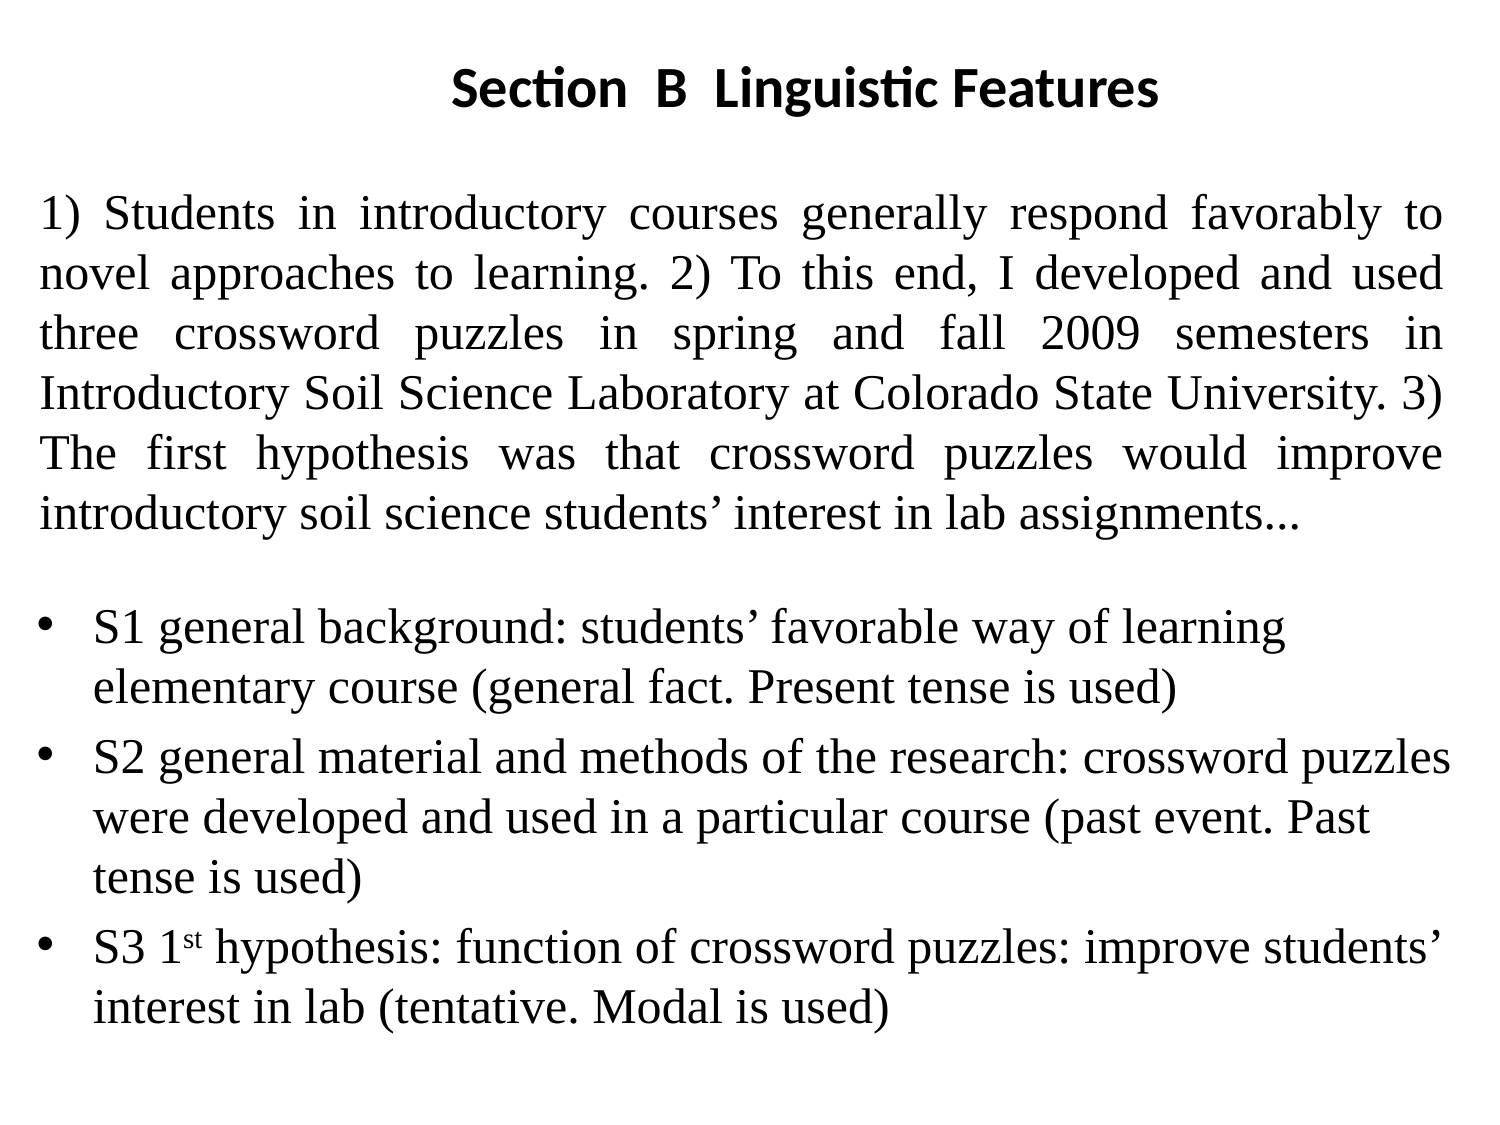

# Section  B  Linguistic Features

1) Students in introductory courses generally respond favorably to novel approaches to learning. 2) To this end, I developed and used three crossword puzzles in spring and fall 2009 semesters in Introductory Soil Science Laboratory at Colorado State University. 3) The first hypothesis was that crossword puzzles would improve introductory soil science students’ interest in lab assignments...
S1 general background: students’ favorable way of learning elementary course (general fact. Present tense is used)
S2 general material and methods of the research: crossword puzzles were developed and used in a particular course (past event. Past tense is used)
S3 1st hypothesis: function of crossword puzzles: improve students’ interest in lab (tentative. Modal is used)